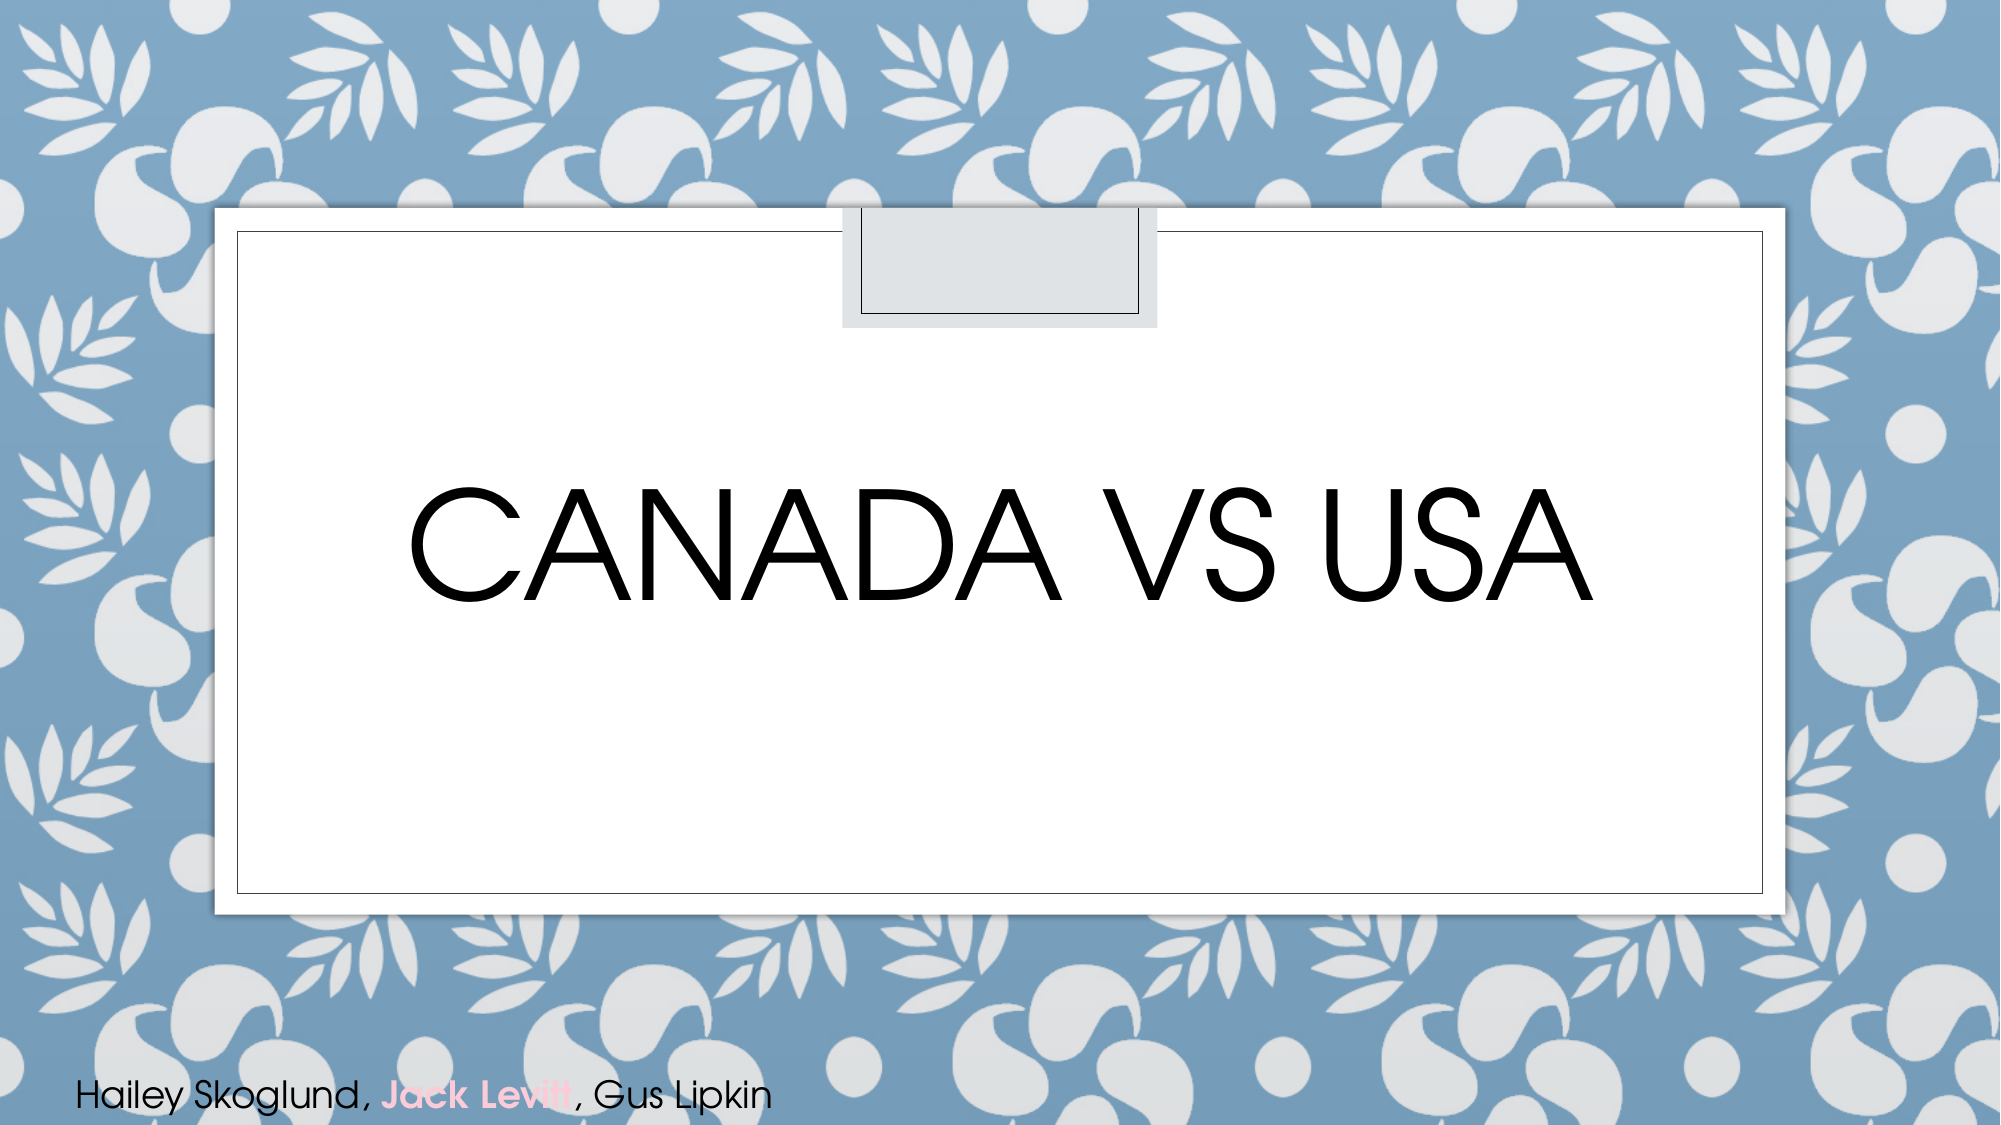

# Canada vs usa

Hailey Skoglund, Jack Levitt, Gus Lipkin